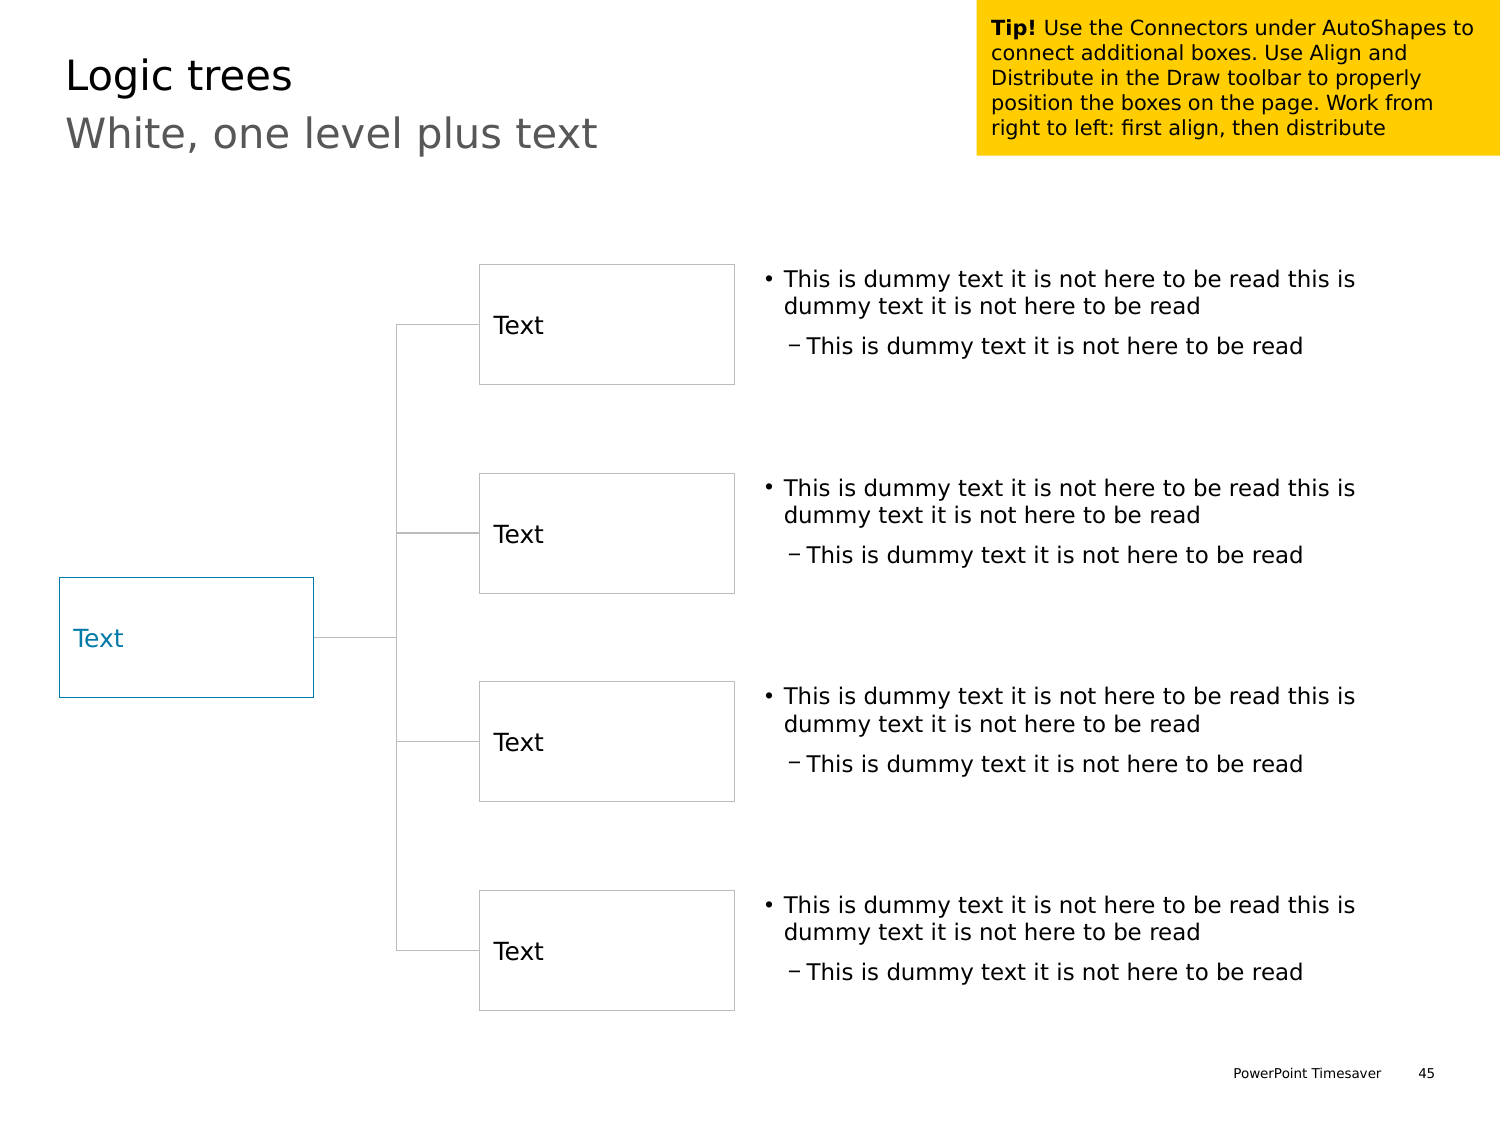

Tip! Use the Connectors under AutoShapes to connect additional boxes. Use Align and Distribute in the Draw toolbar to properly position the boxes on the page. Work from right to left: first align, then distribute
# Logic trees
White, one level plus text
Text
This is dummy text it is not here to be read this is dummy text it is not here to be read
This is dummy text it is not here to be read
Text
This is dummy text it is not here to be read this is dummy text it is not here to be read
This is dummy text it is not here to be read
Text
Text
This is dummy text it is not here to be read this is dummy text it is not here to be read
This is dummy text it is not here to be read
Text
This is dummy text it is not here to be read this is dummy text it is not here to be read
This is dummy text it is not here to be read